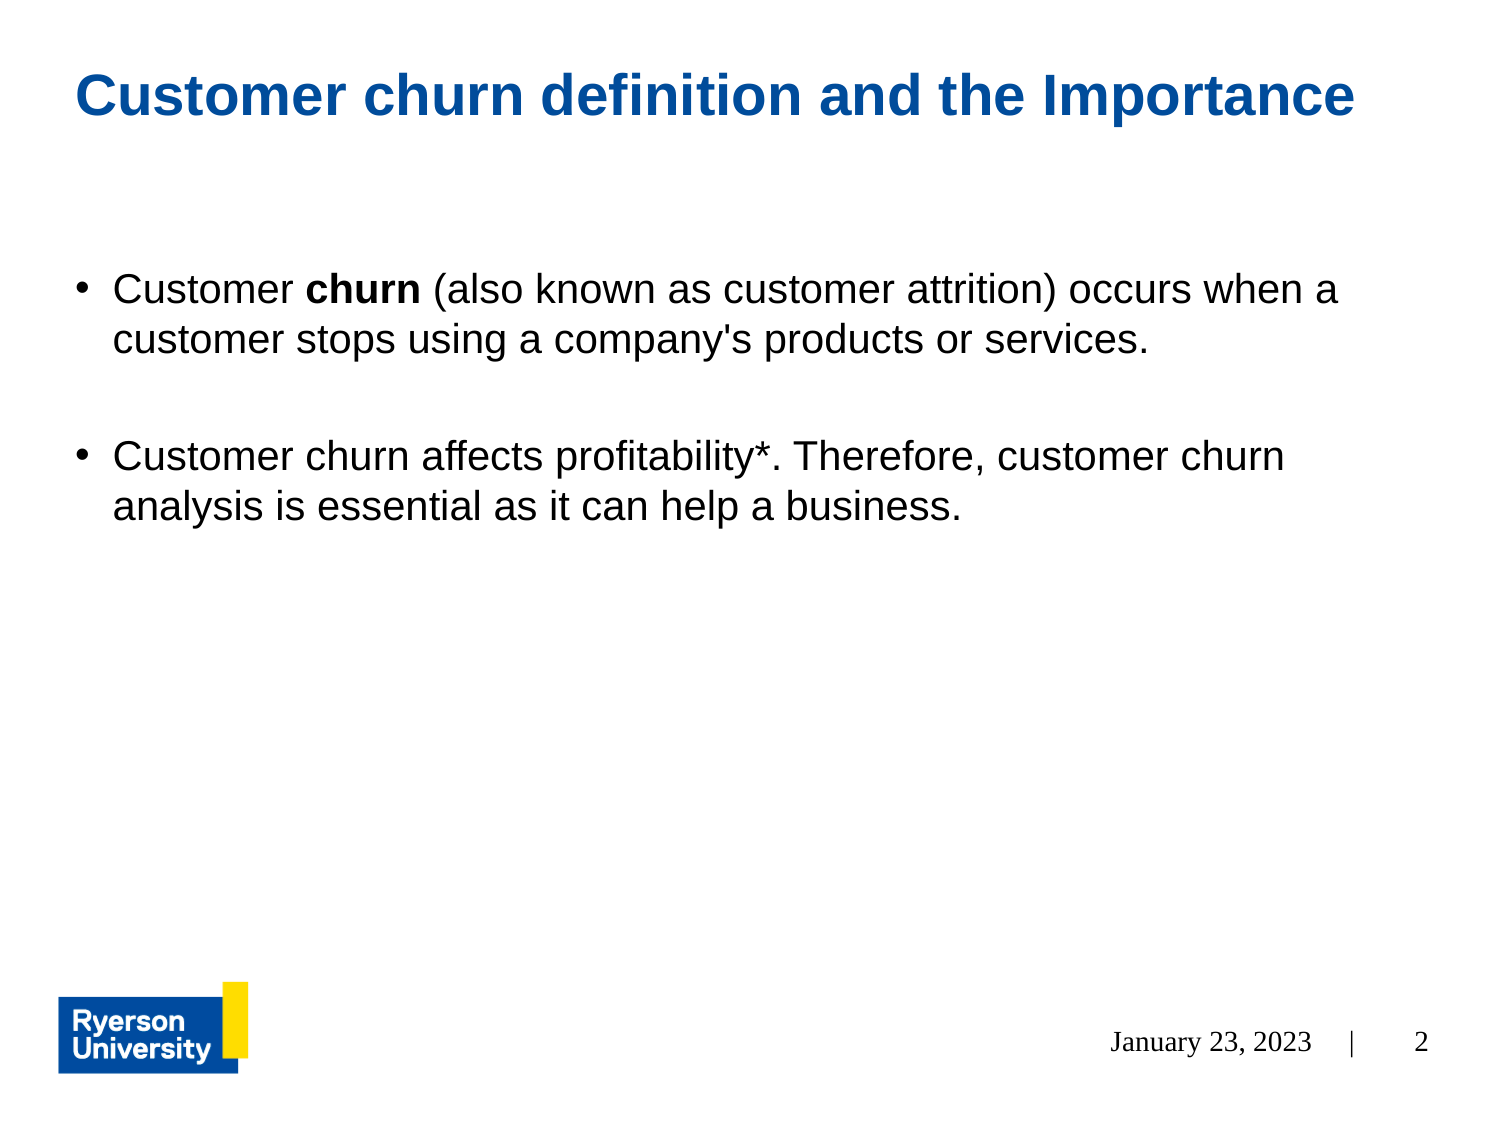

# Customer churn definition and the Importance

Customer churn (also known as customer attrition) occurs when a customer stops using a company's products or services.

Customer churn affects profitability*. Therefore, customer churn analysis is essential as it can help a business.

January 23, 2023     |
2